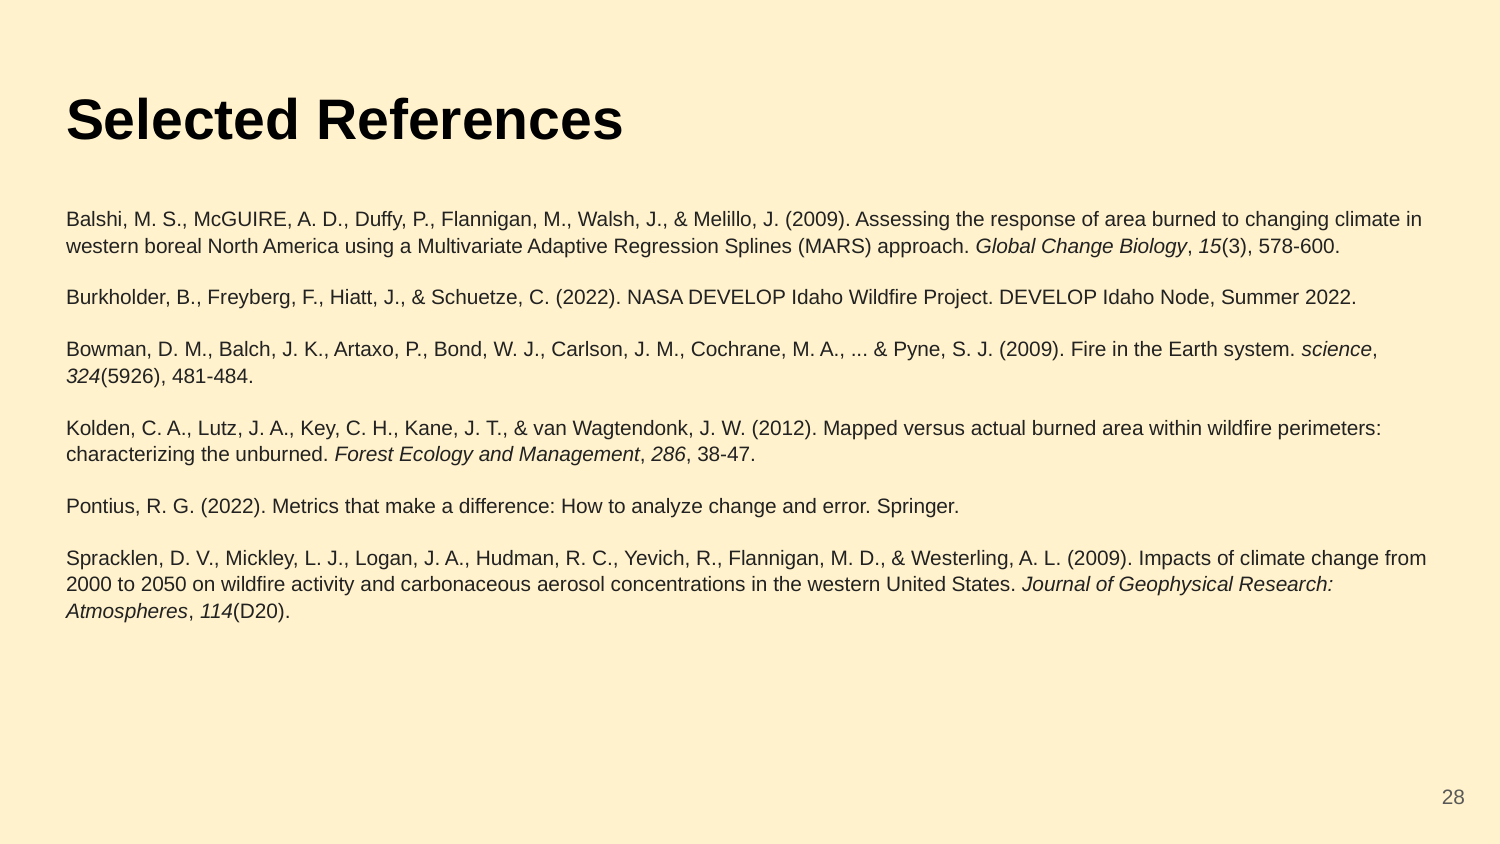

# Selected References
Balshi, M. S., McGUIRE, A. D., Duffy, P., Flannigan, M., Walsh, J., & Melillo, J. (2009). Assessing the response of area burned to changing climate in western boreal North America using a Multivariate Adaptive Regression Splines (MARS) approach. Global Change Biology, 15(3), 578-600.
Burkholder, B., Freyberg, F., Hiatt, J., & Schuetze, C. (2022). NASA DEVELOP Idaho Wildfire Project. DEVELOP Idaho Node, Summer 2022.
Bowman, D. M., Balch, J. K., Artaxo, P., Bond, W. J., Carlson, J. M., Cochrane, M. A., ... & Pyne, S. J. (2009). Fire in the Earth system. science, 324(5926), 481-484.
Kolden, C. A., Lutz, J. A., Key, C. H., Kane, J. T., & van Wagtendonk, J. W. (2012). Mapped versus actual burned area within wildfire perimeters: characterizing the unburned. Forest Ecology and Management, 286, 38-47.
Pontius, R. G. (2022). Metrics that make a difference: How to analyze change and error. Springer.
Spracklen, D. V., Mickley, L. J., Logan, J. A., Hudman, R. C., Yevich, R., Flannigan, M. D., & Westerling, A. L. (2009). Impacts of climate change from 2000 to 2050 on wildfire activity and carbonaceous aerosol concentrations in the western United States. Journal of Geophysical Research: Atmospheres, 114(D20).
28